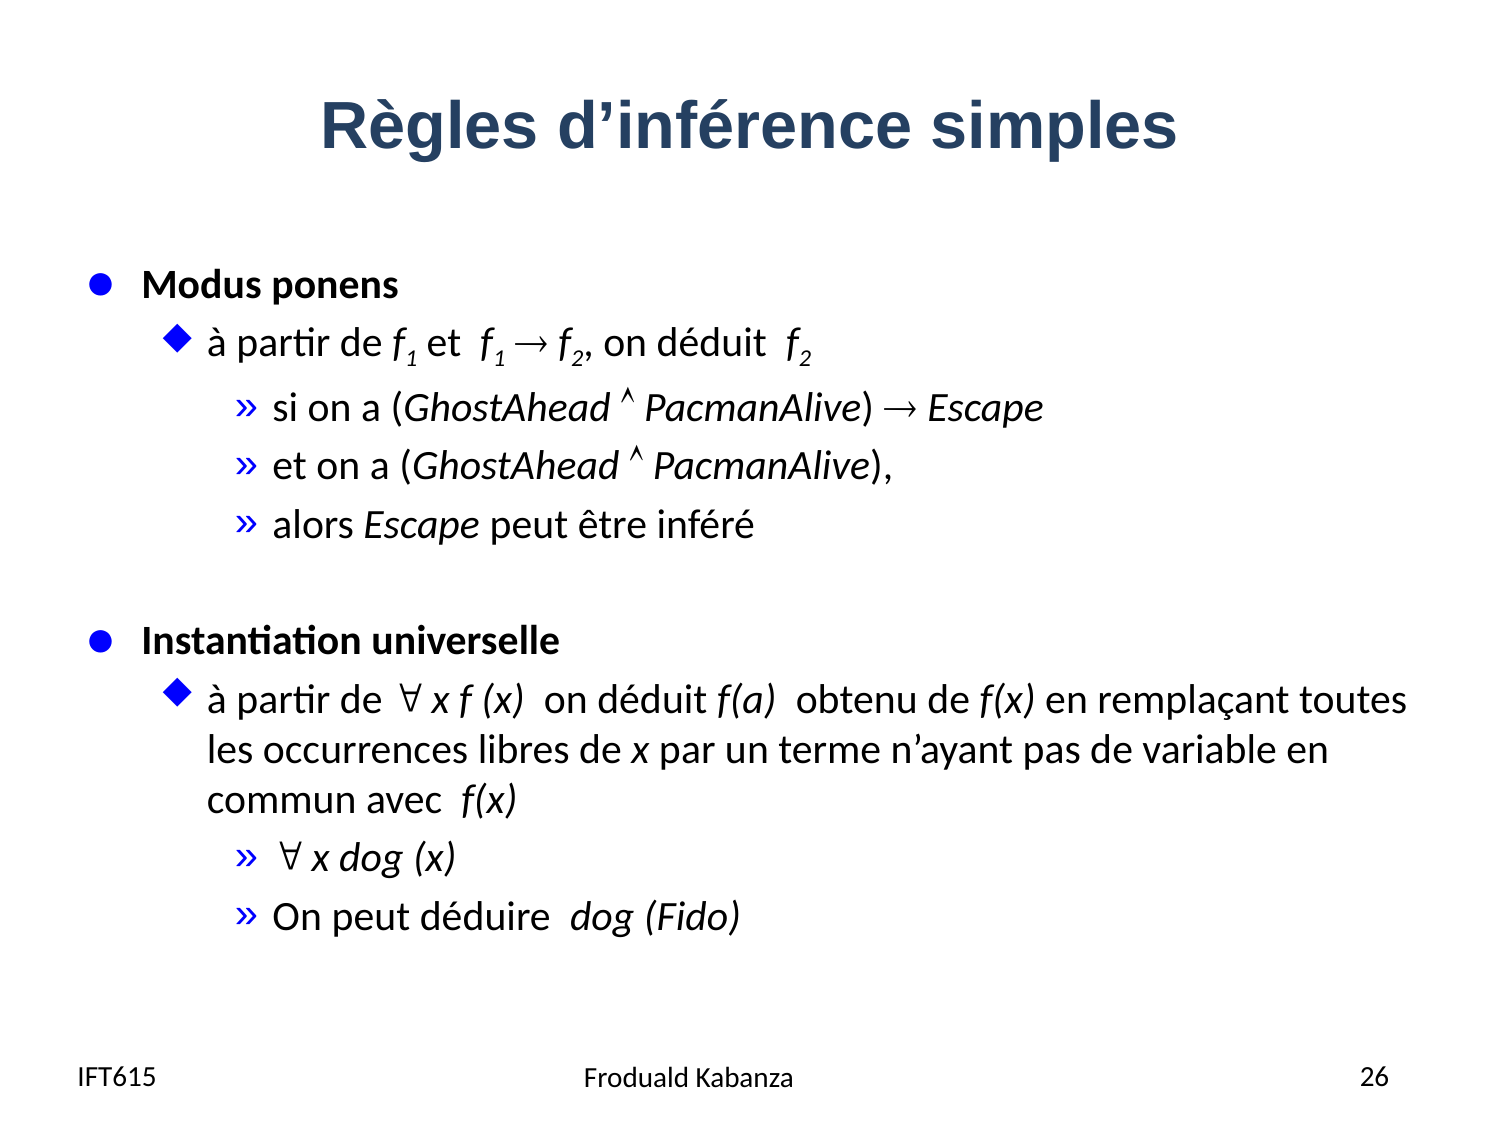

# Règles d’inférence simples
Modus ponens
à partir de f1 et  f1 → f2, on déduit  f2
si on a (GhostAhead ∧ PacmanAlive) → Escape
et on a (GhostAhead ∧ PacmanAlive),
alors Escape peut être inféré

Instantiation universelle
à partir de ∀ x f (x)  on déduit f(a)  obtenu de f(x) en remplaçant toutes les occurrences libres de x par un terme n’ayant pas de variable en commun avec  f(x)
∀ x dog (x)
On peut déduire  dog (Fido)

IFT615
26
Froduald Kabanza